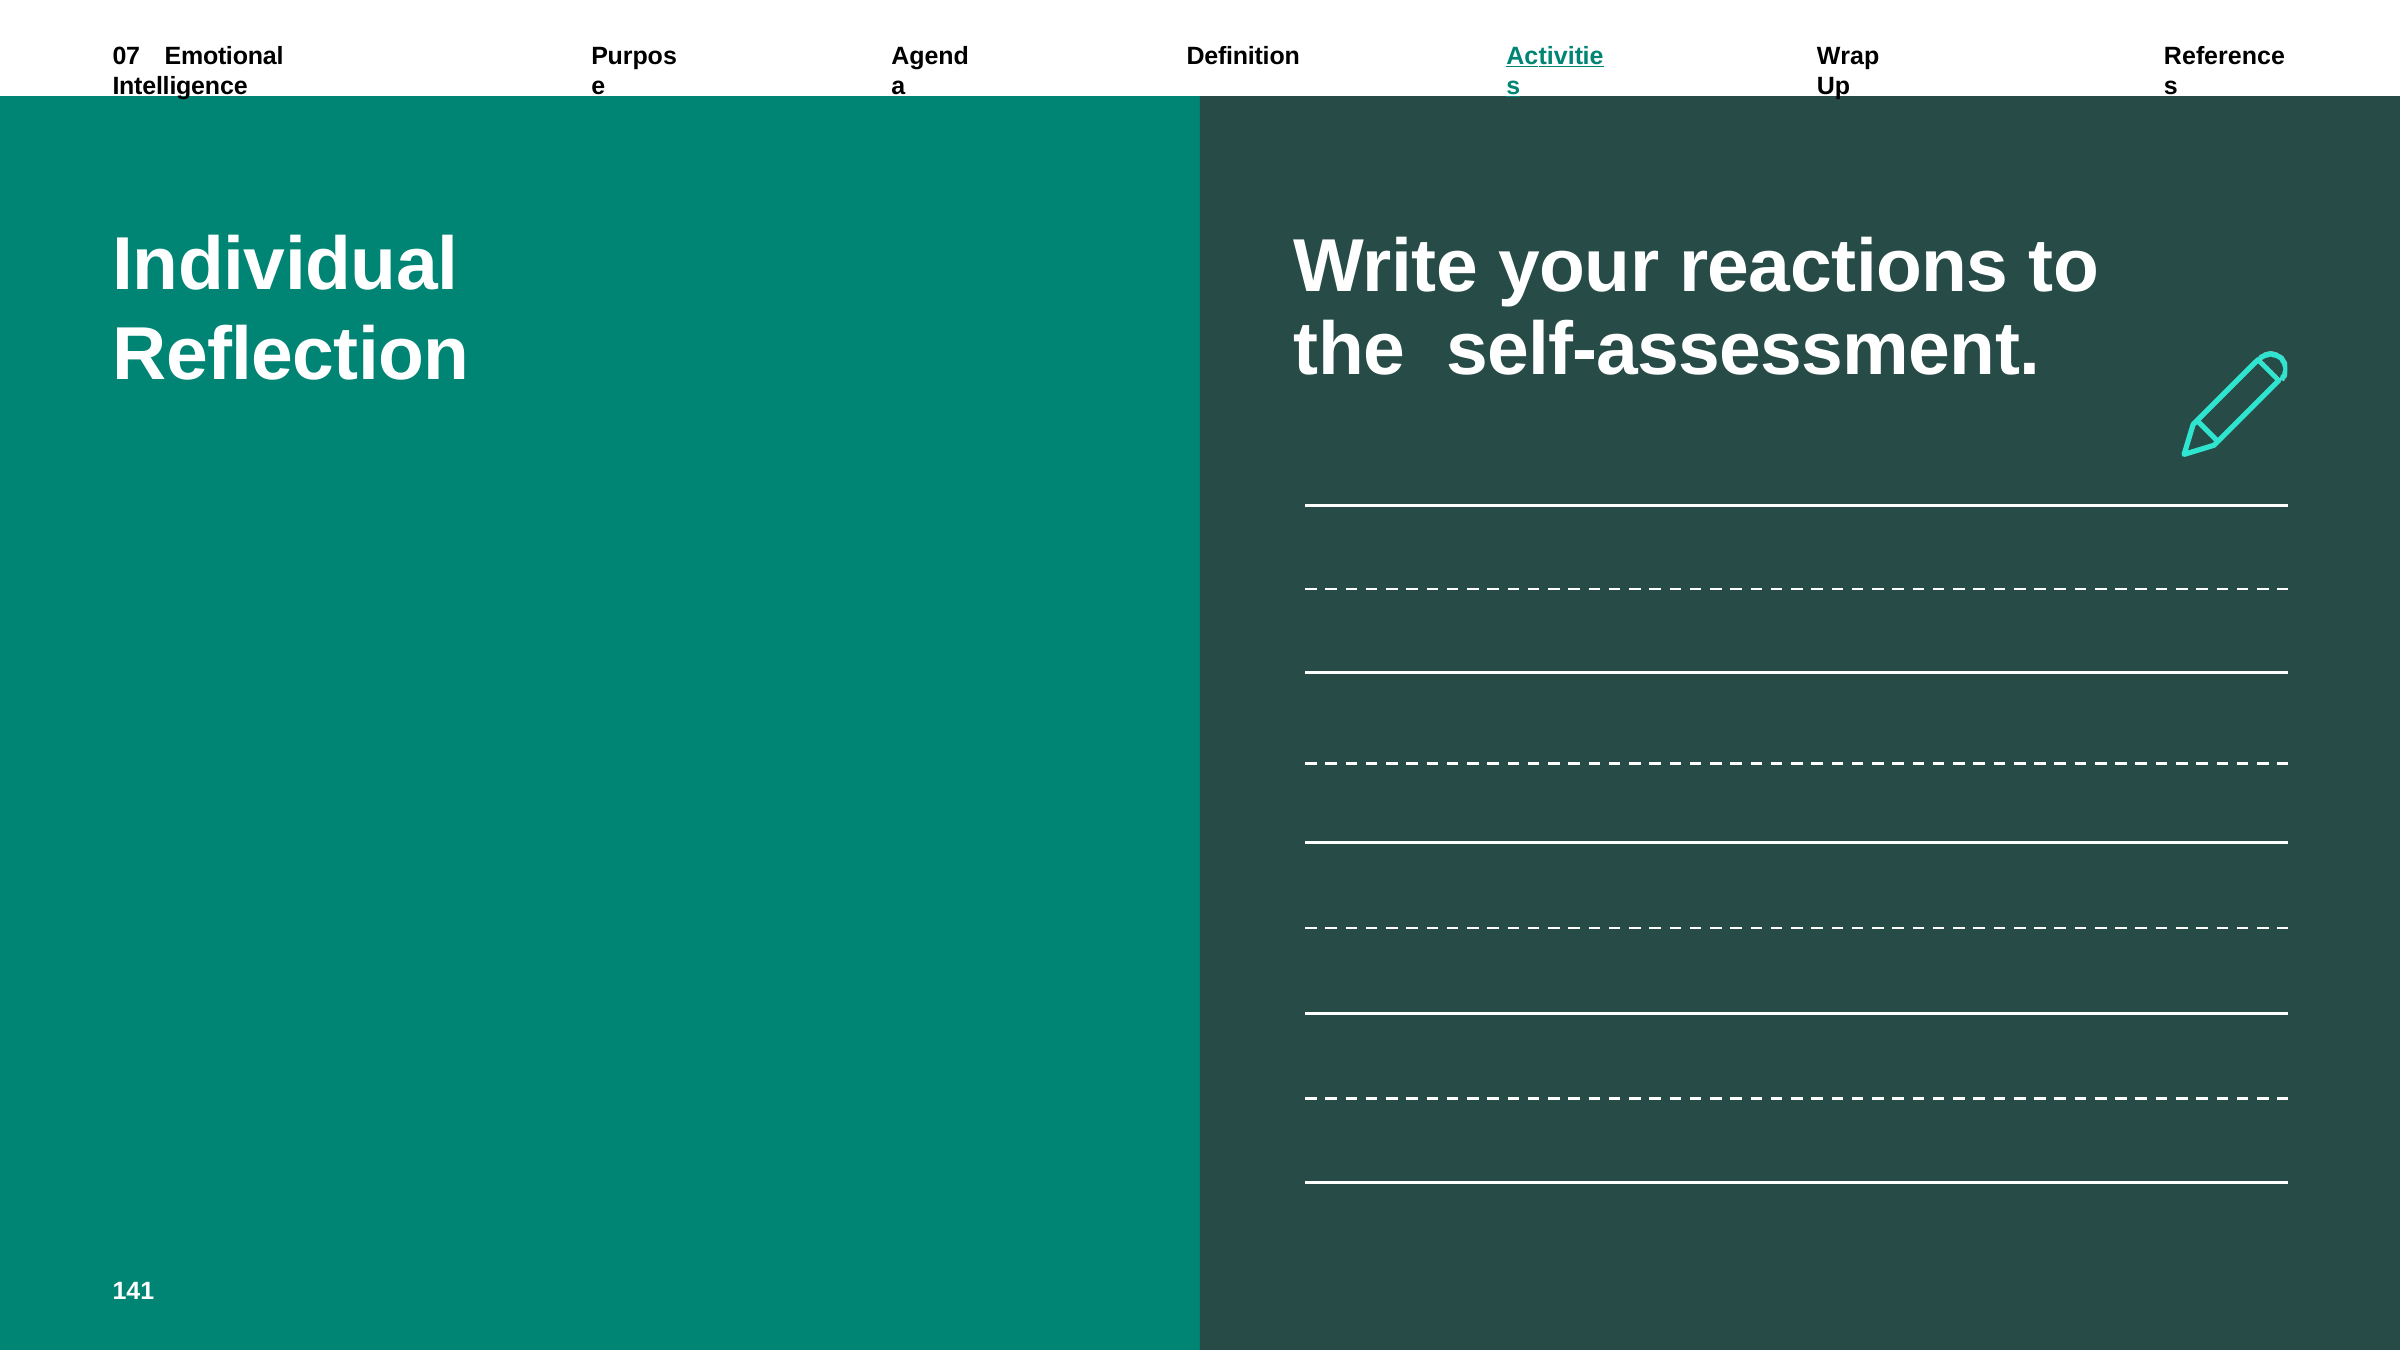

07	Emotional	Intelligence
Purpose
Agenda
Definition
Activities
Wrap	Up
References

Individual Reflection
Write your reactions to the  self-assessment.

141